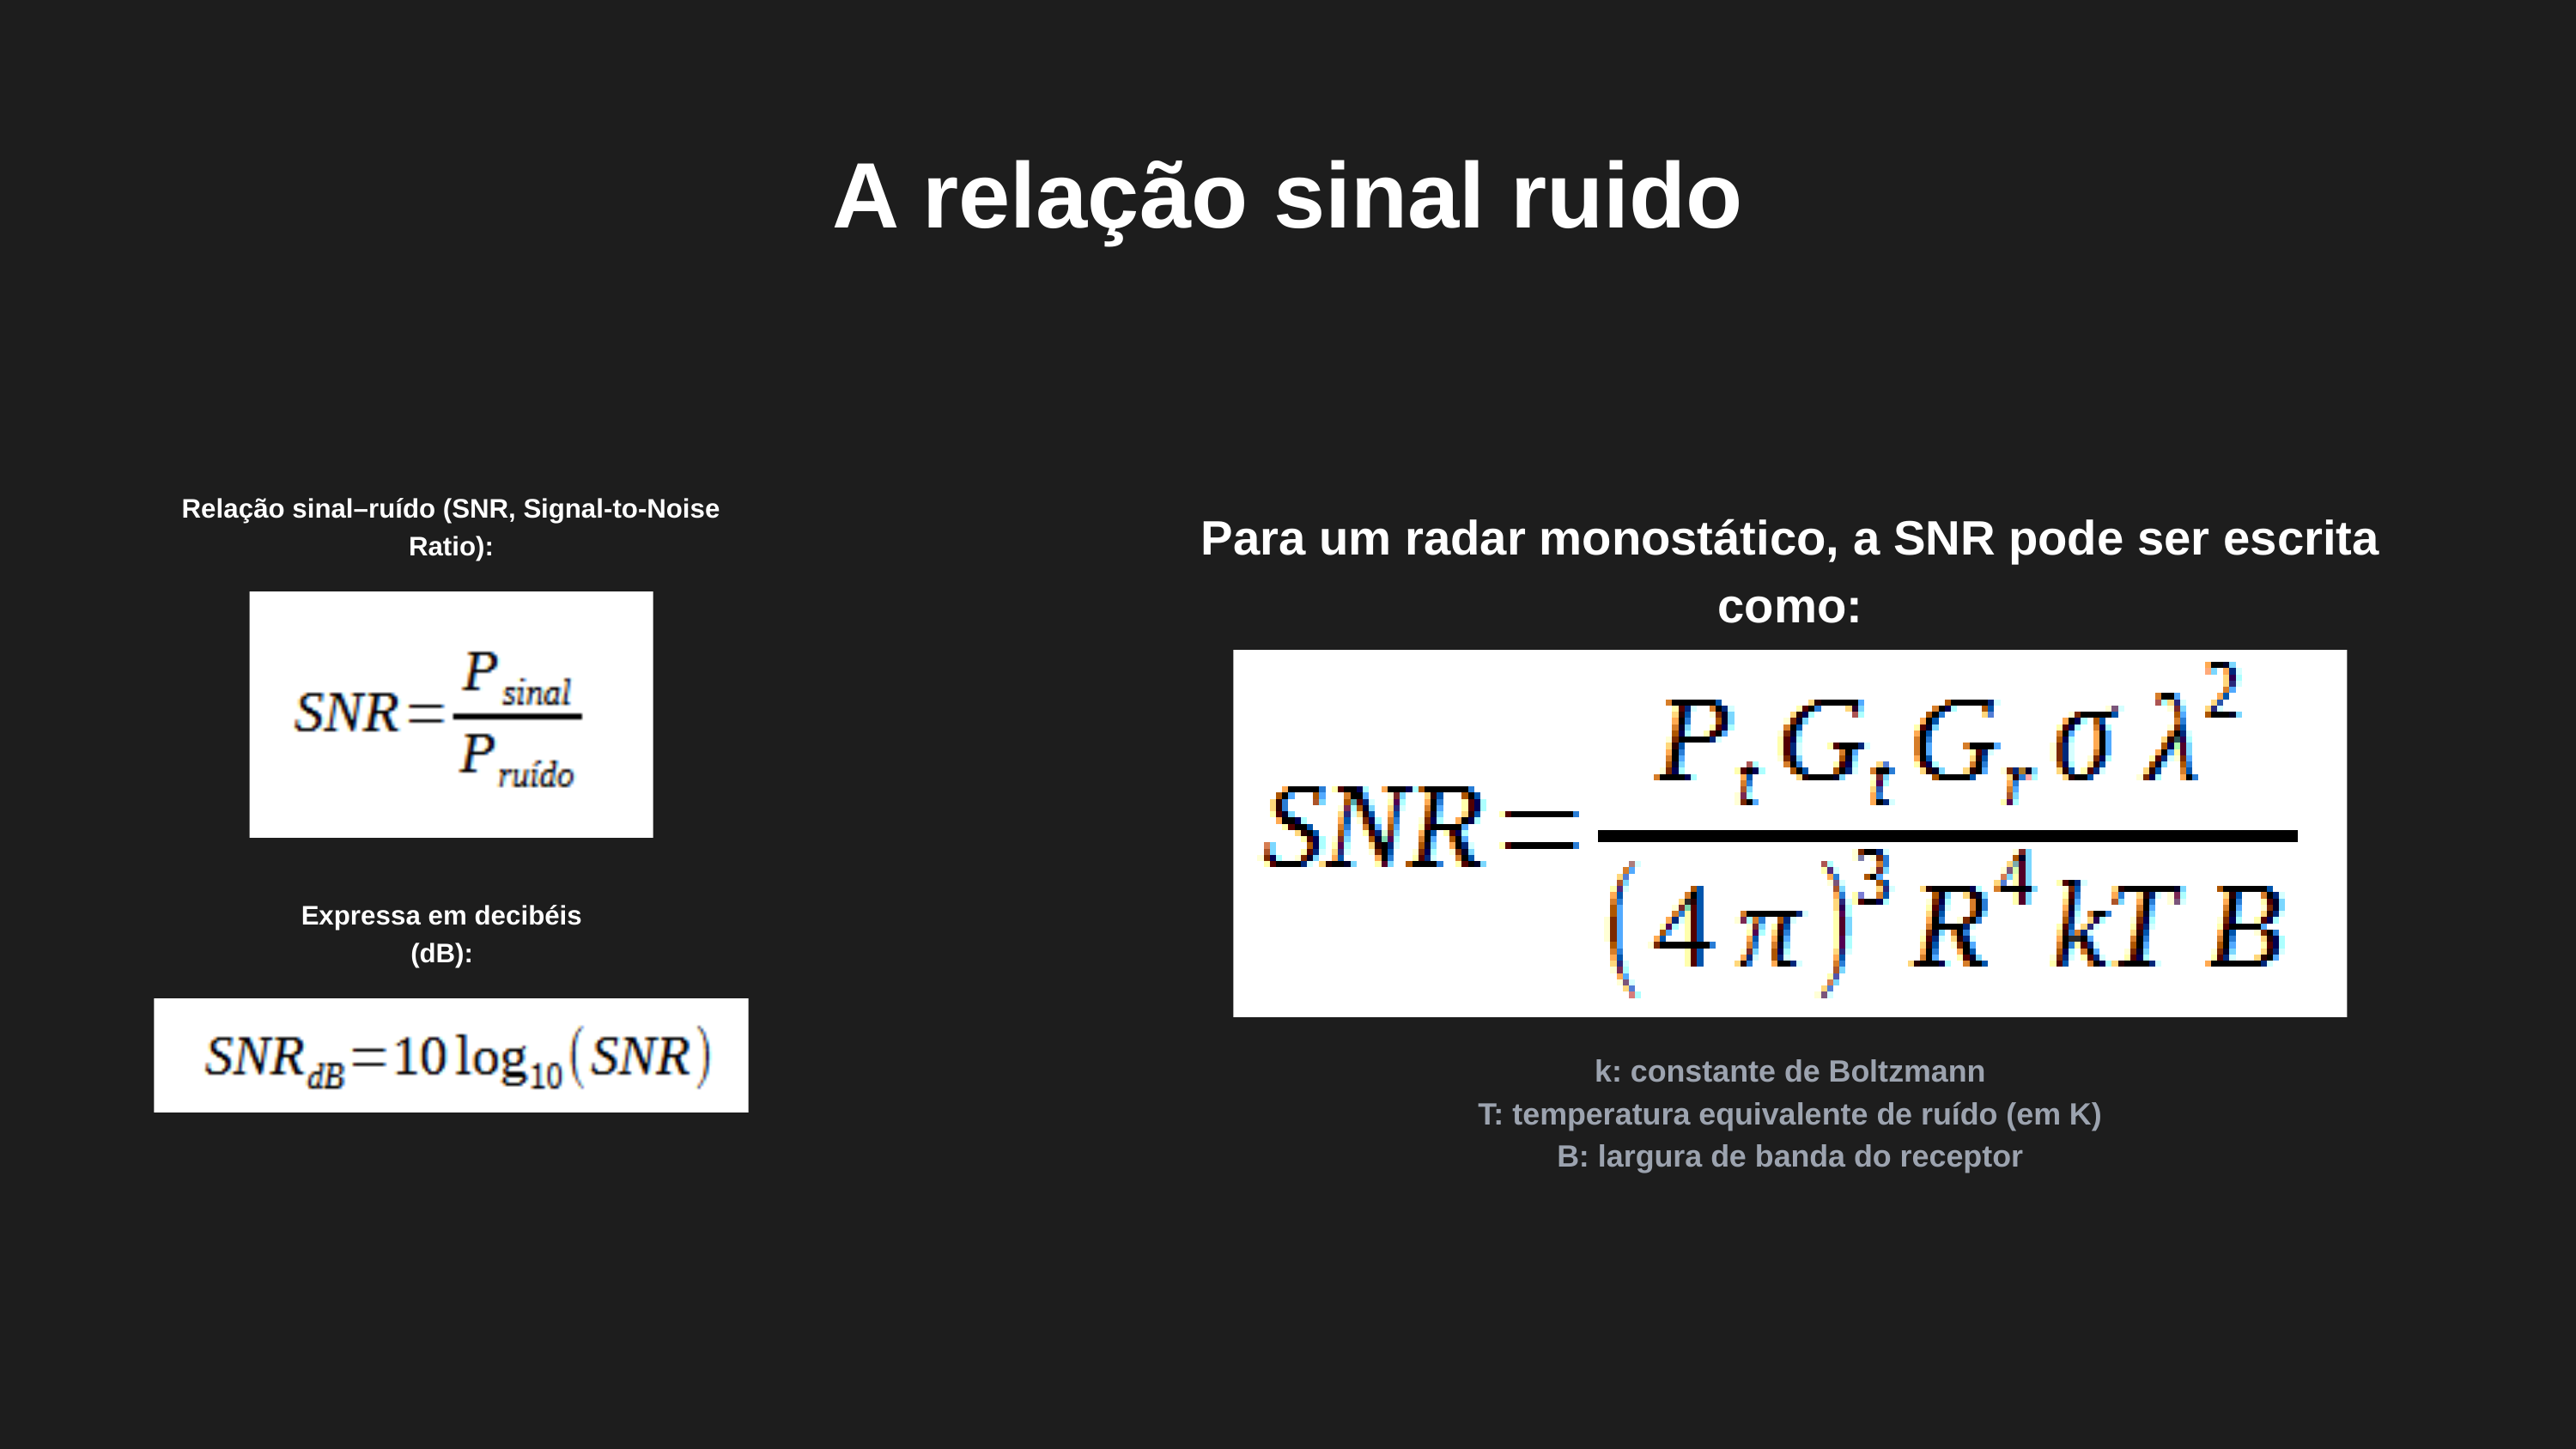

A relação sinal ruido
Relação sinal–ruído (SNR, Signal-to-Noise Ratio):
Para um radar monostático, a SNR pode ser escrita como:

Expressa em decibéis (dB):

k: constante de Boltzmann
T: temperatura equivalente de ruído (em K)
B: largura de banda do receptor